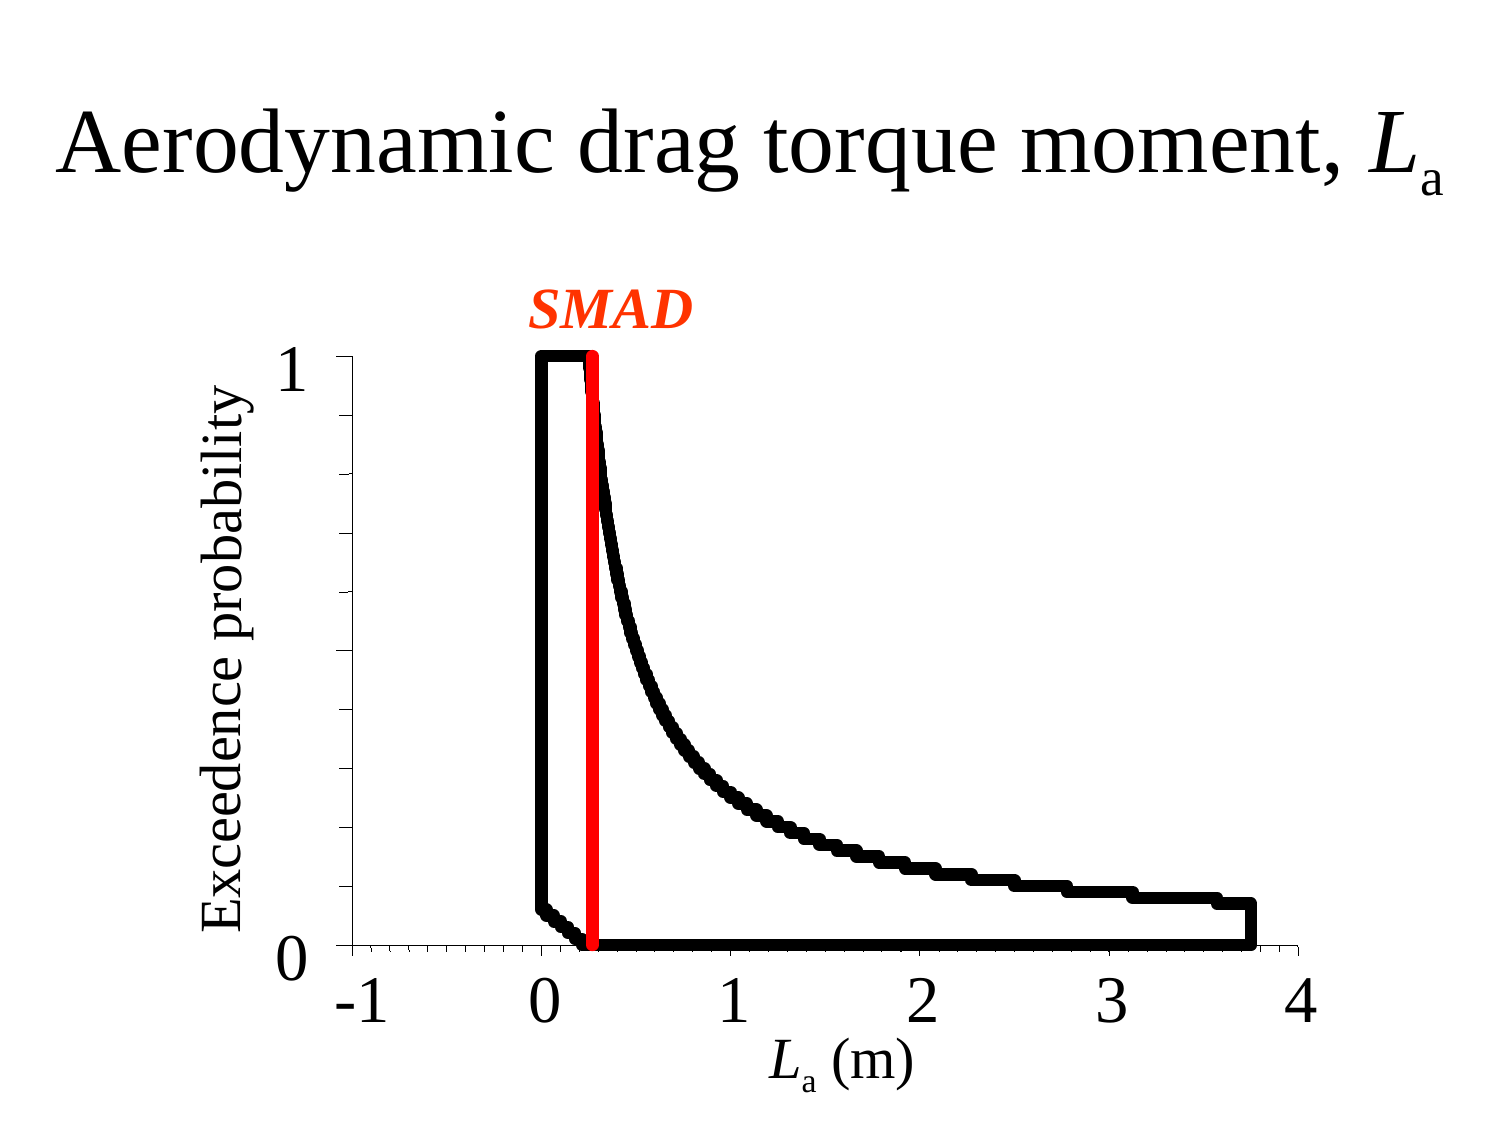

# Aerodynamic drag torque moment, La
SMAD
1

Exceedence probability

0

-1
0
1
2
3
4
La (m)